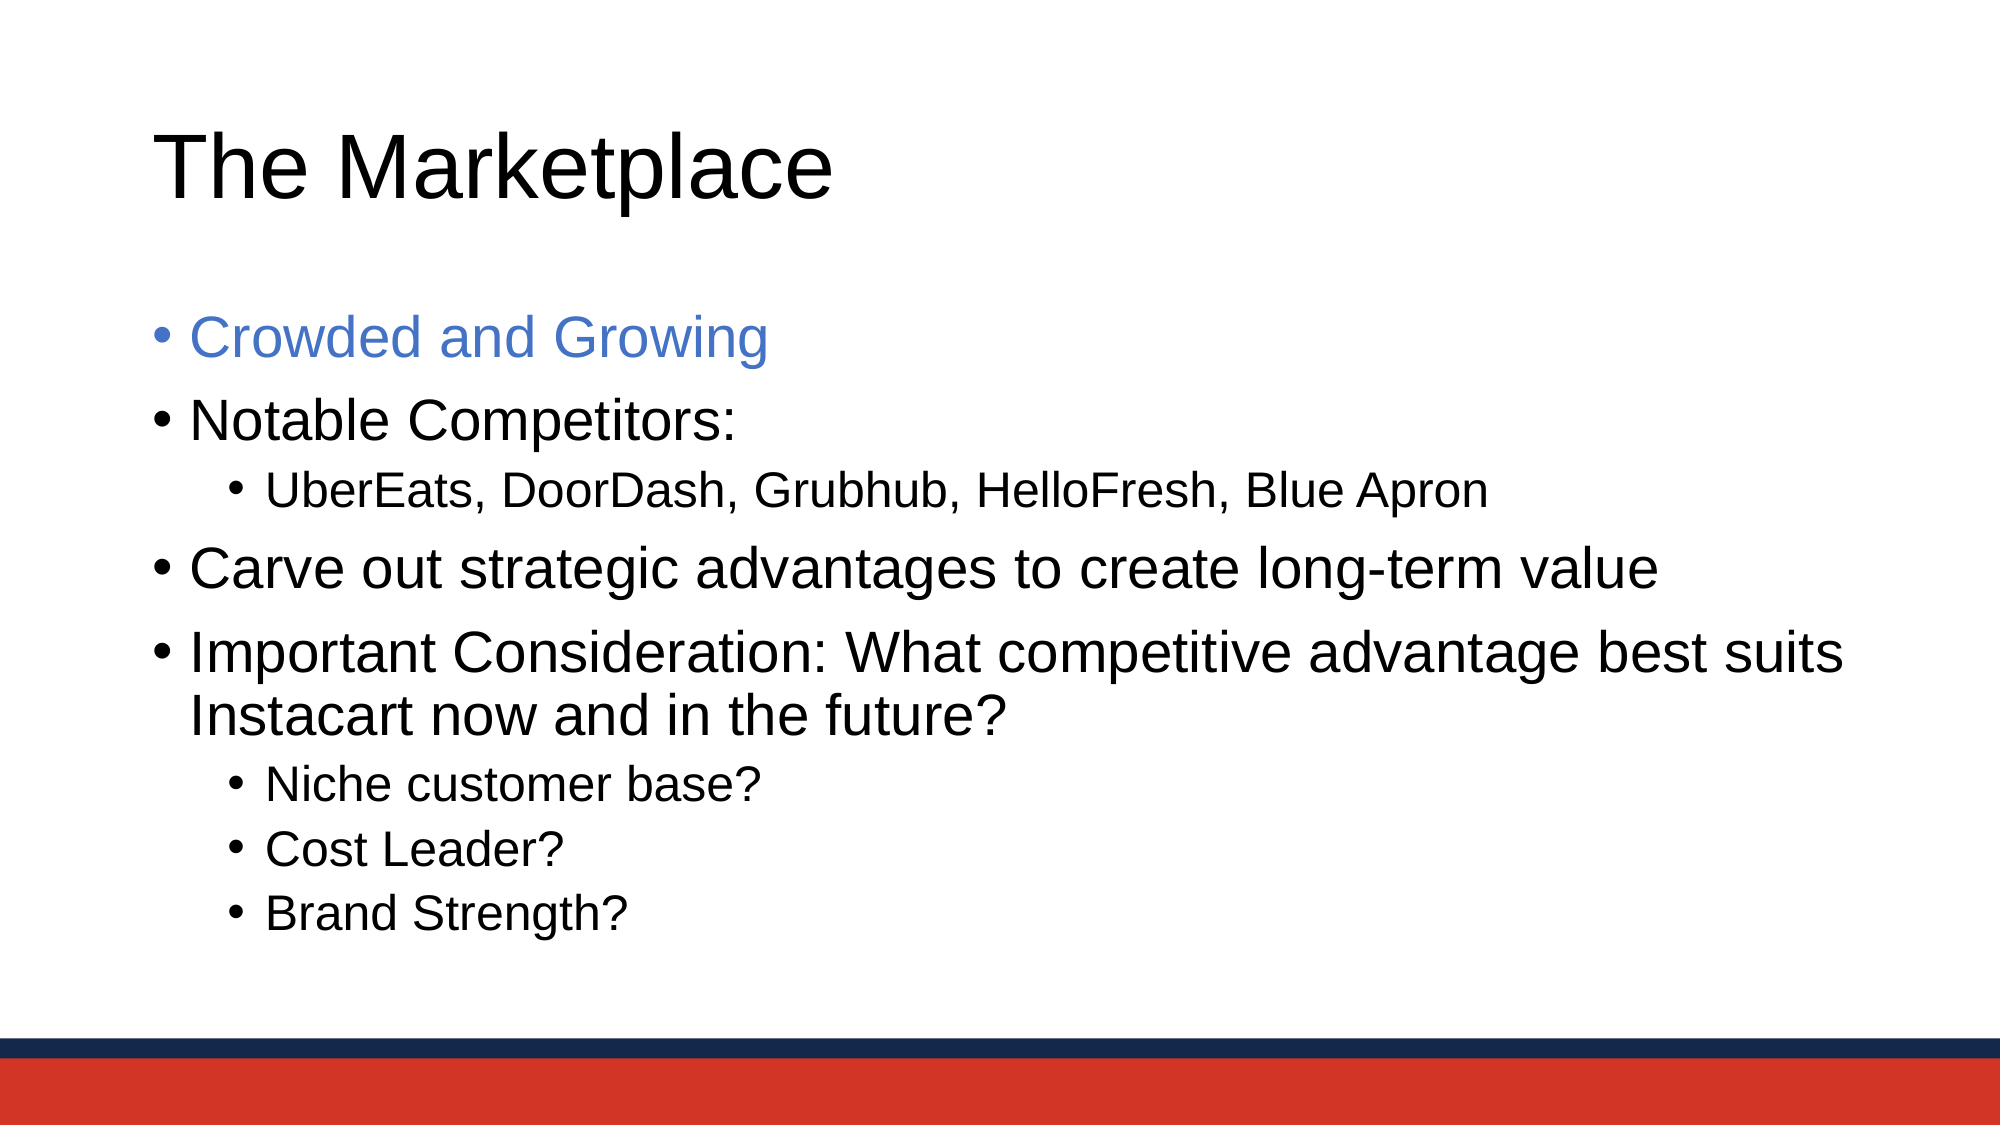

# The Marketplace
Crowded and Growing
Notable Competitors:
UberEats, DoorDash, Grubhub, HelloFresh, Blue Apron
Carve out strategic advantages to create long-term value
Important Consideration: What competitive advantage best suits Instacart now and in the future?
Niche customer base?
Cost Leader?
Brand Strength?